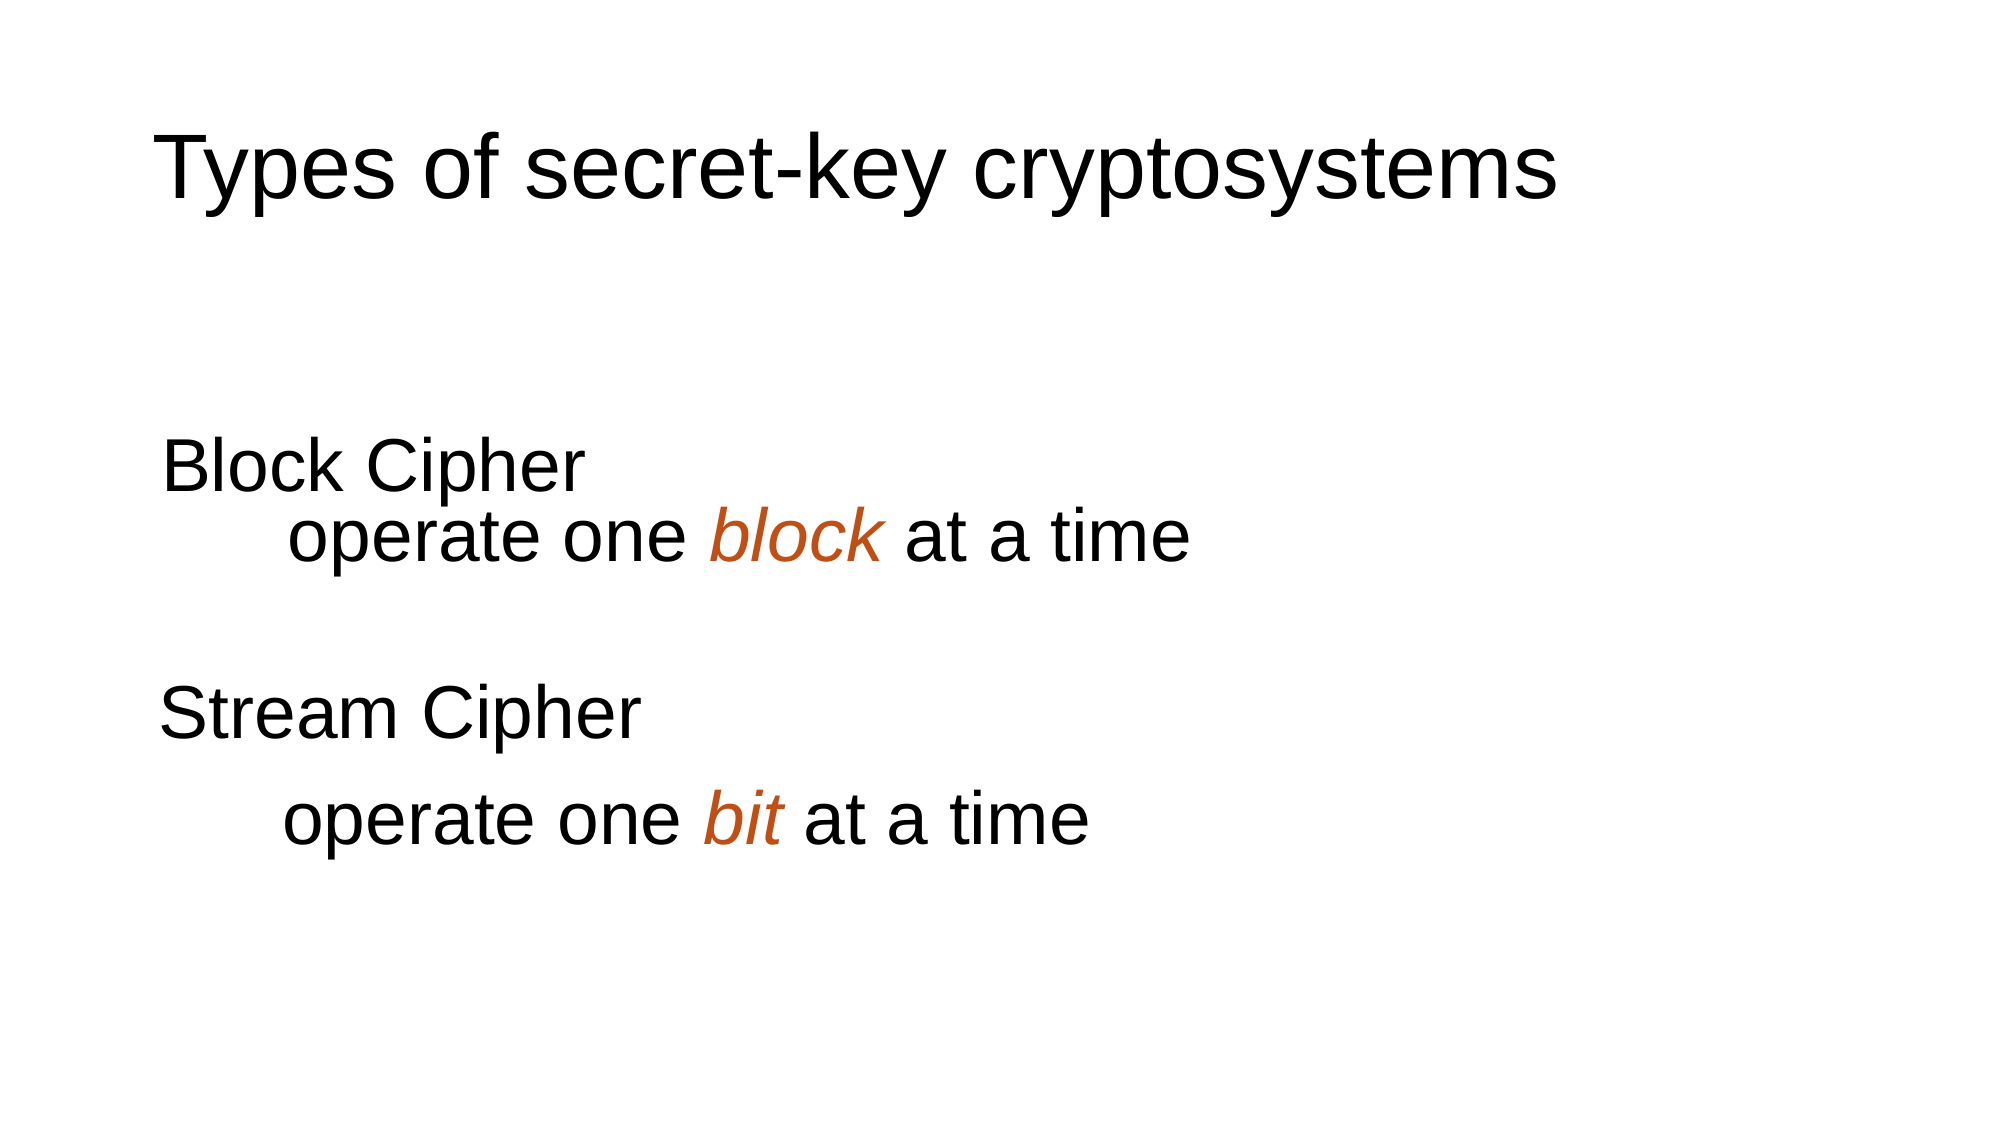

# Types of secret-key cryptosystems
Block Cipher
operate one block at a time
Stream Cipher
operate one bit at a time